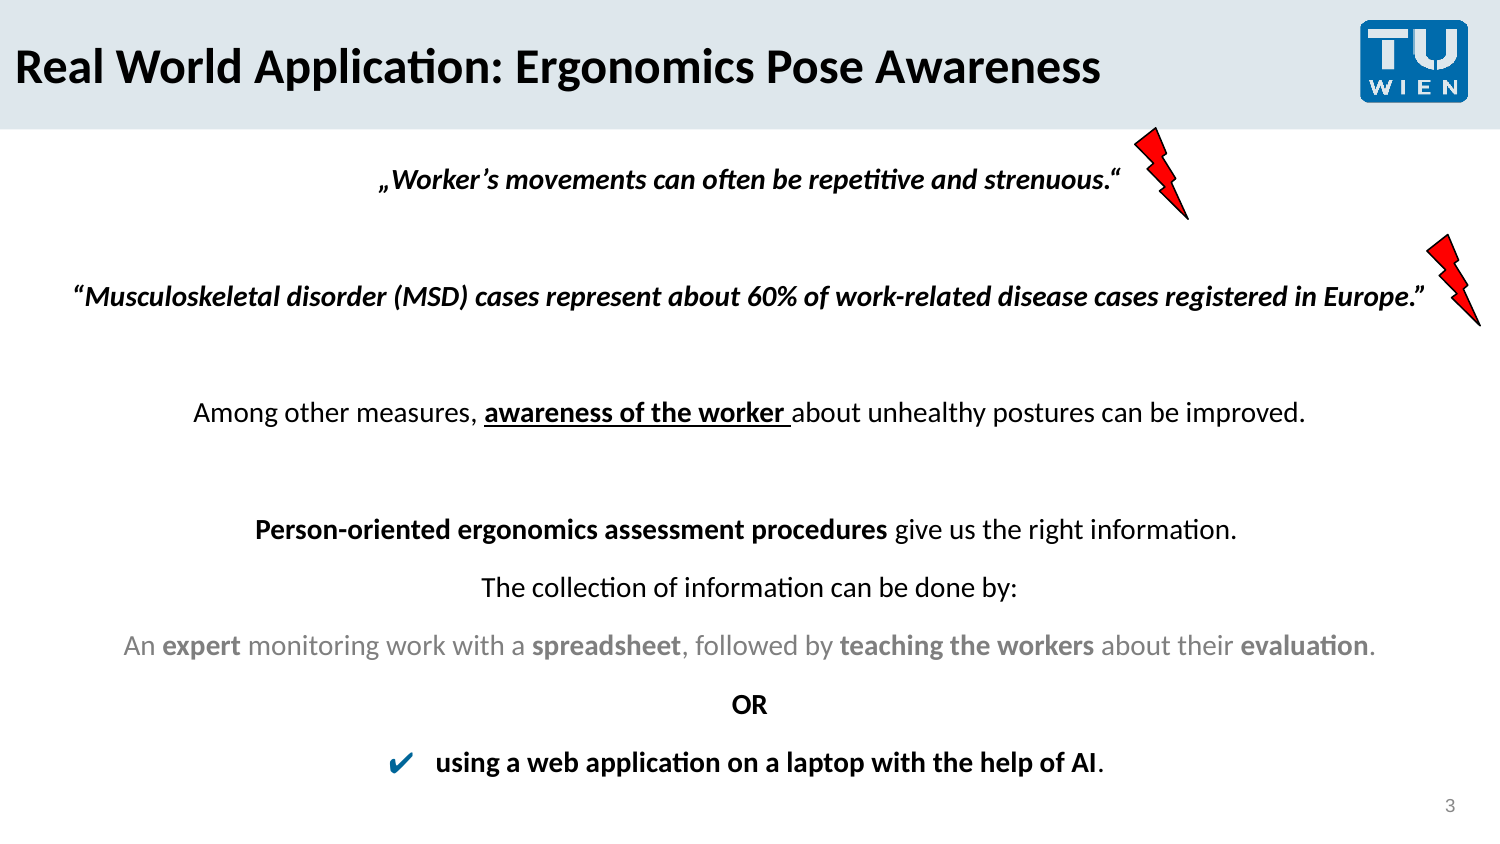

# Real World Application: Ergonomics Pose Awareness
„Worker’s movements can often be repetitive and strenuous.“

“Musculoskeletal disorder (MSD) cases represent about 60% of work-related disease cases registered in Europe.”

Among other measures, awareness of the worker about unhealthy postures can be improved.

Person-oriented ergonomics assessment procedures give us the right information.
The collection of information can be done by:
An expert monitoring work with a spreadsheet, followed by teaching the workers about their evaluation.
OR
using a web application on a laptop with the help of AI.

3